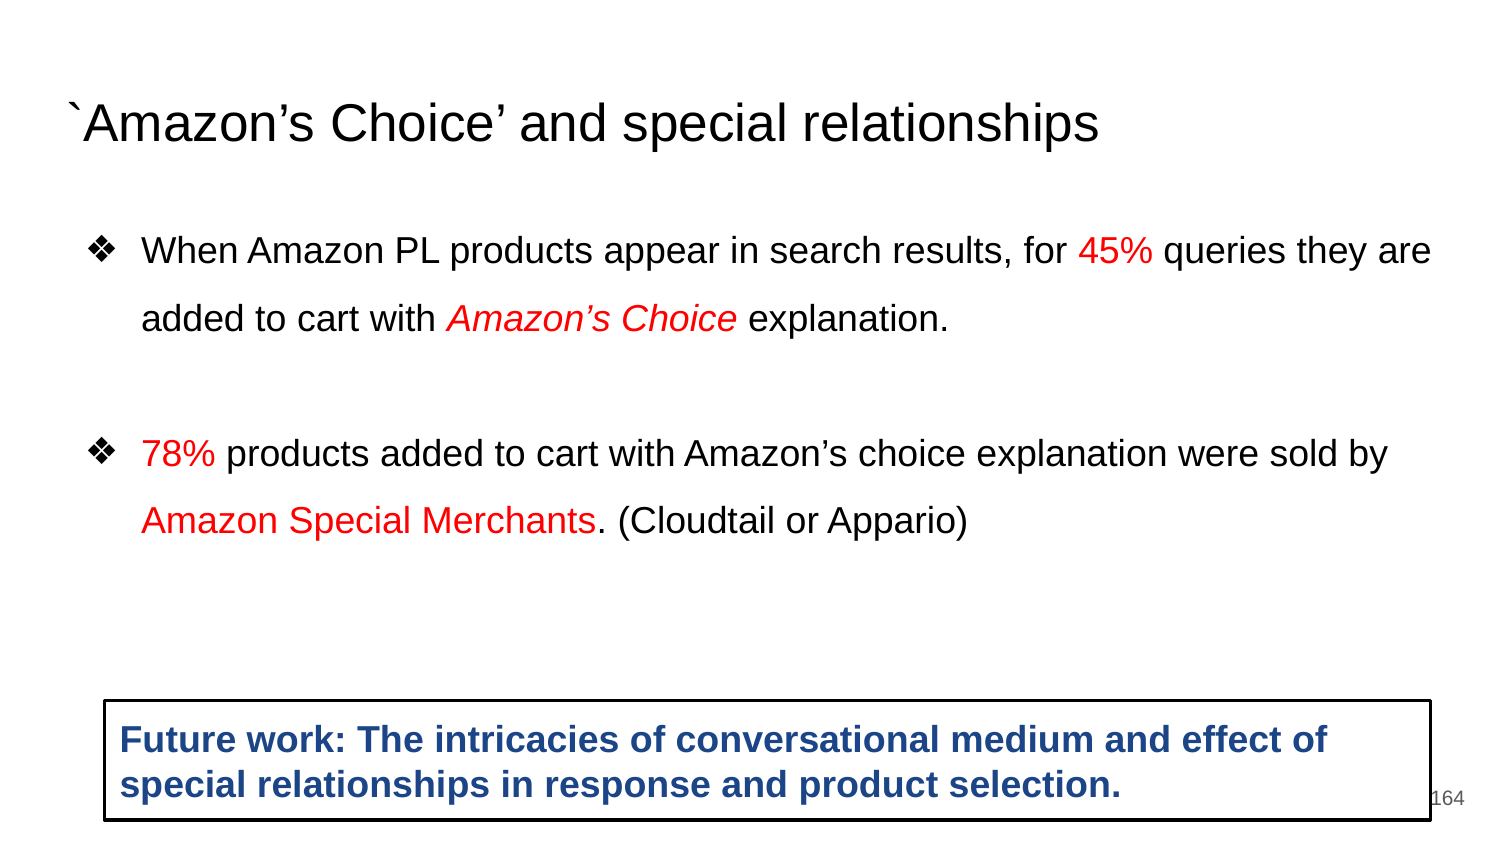

# `Amazon’s Choice’ and special relationships
When Amazon PL products appear in search results, for 45% queries they are added to cart with Amazon’s Choice explanation.

78% products added to cart with Amazon’s choice explanation were sold by Amazon Special Merchants. (Cloudtail or Appario)

Future work: The intricacies of conversational medium and effect of special relationships in response and product selection.
164